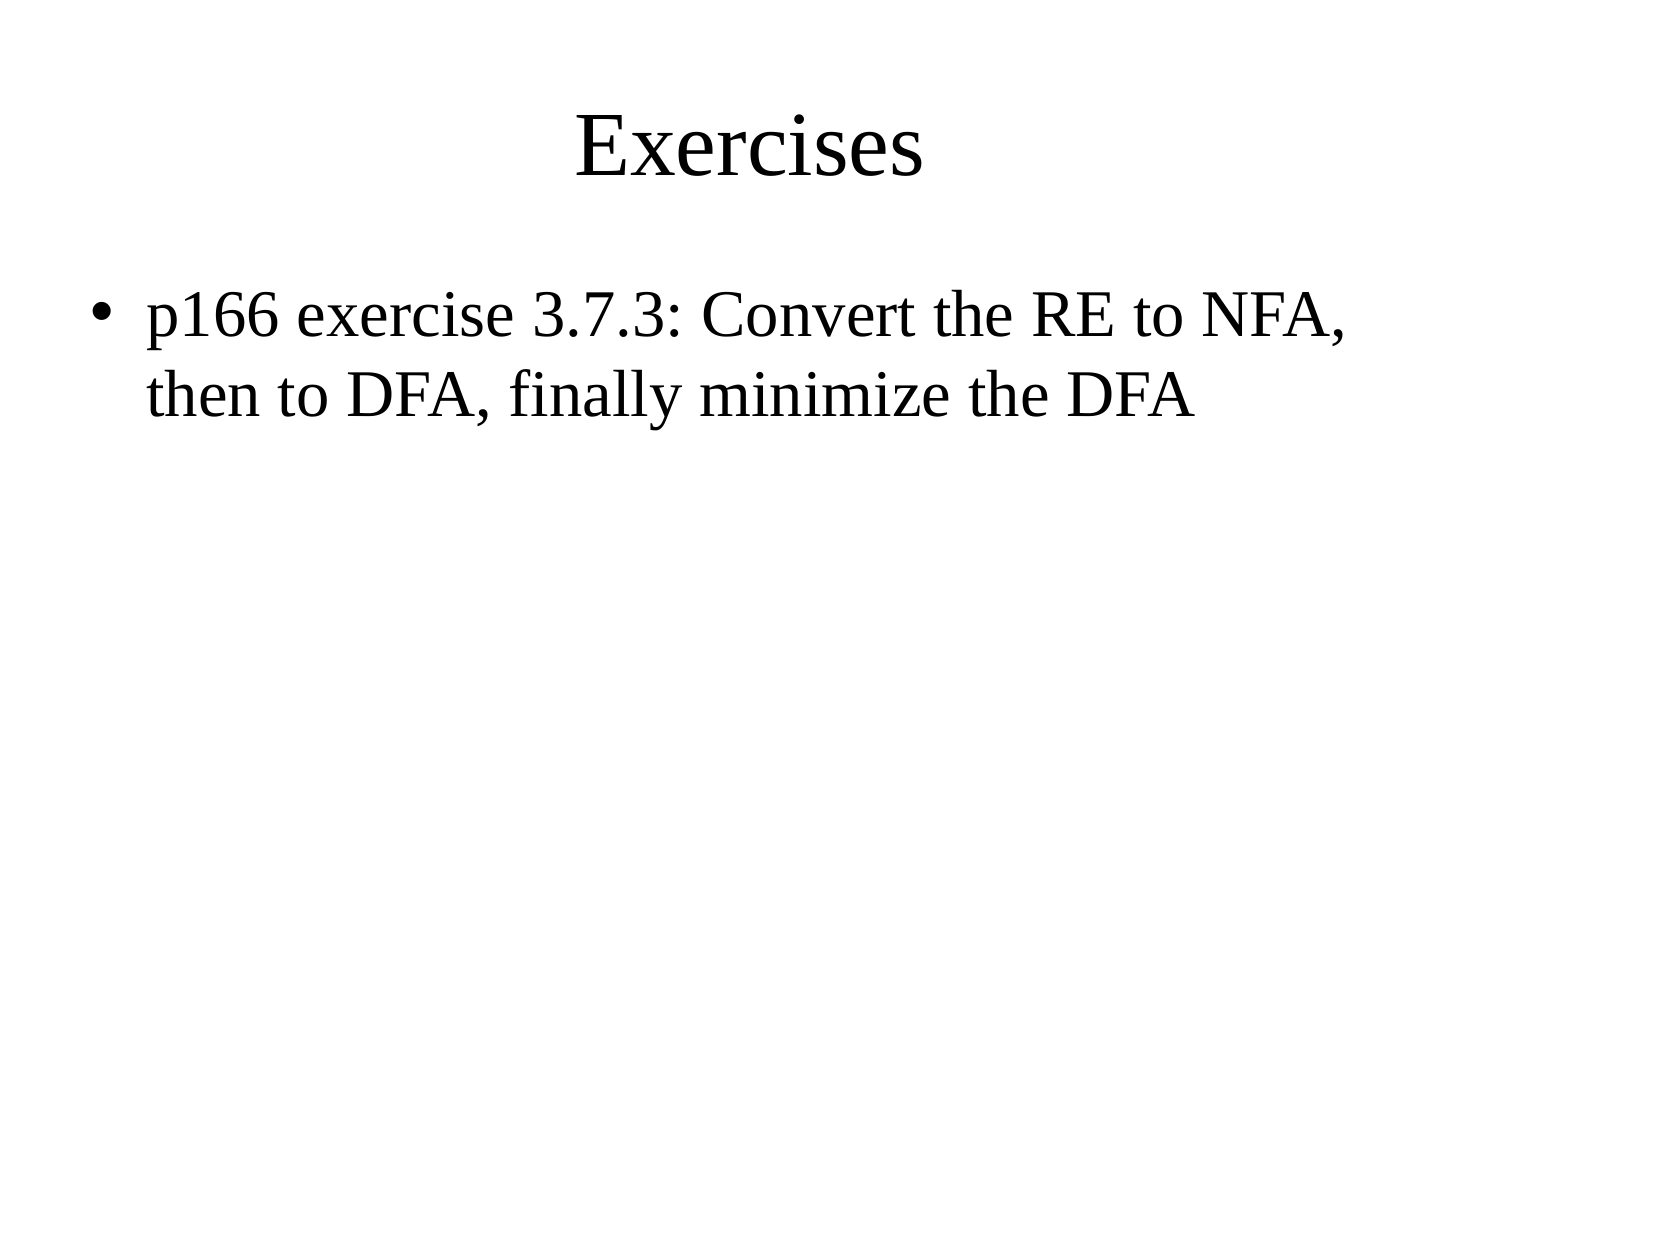

# Exercises
p166 exercise 3.7.3: Convert the RE to NFA, then to DFA, finally minimize the DFA